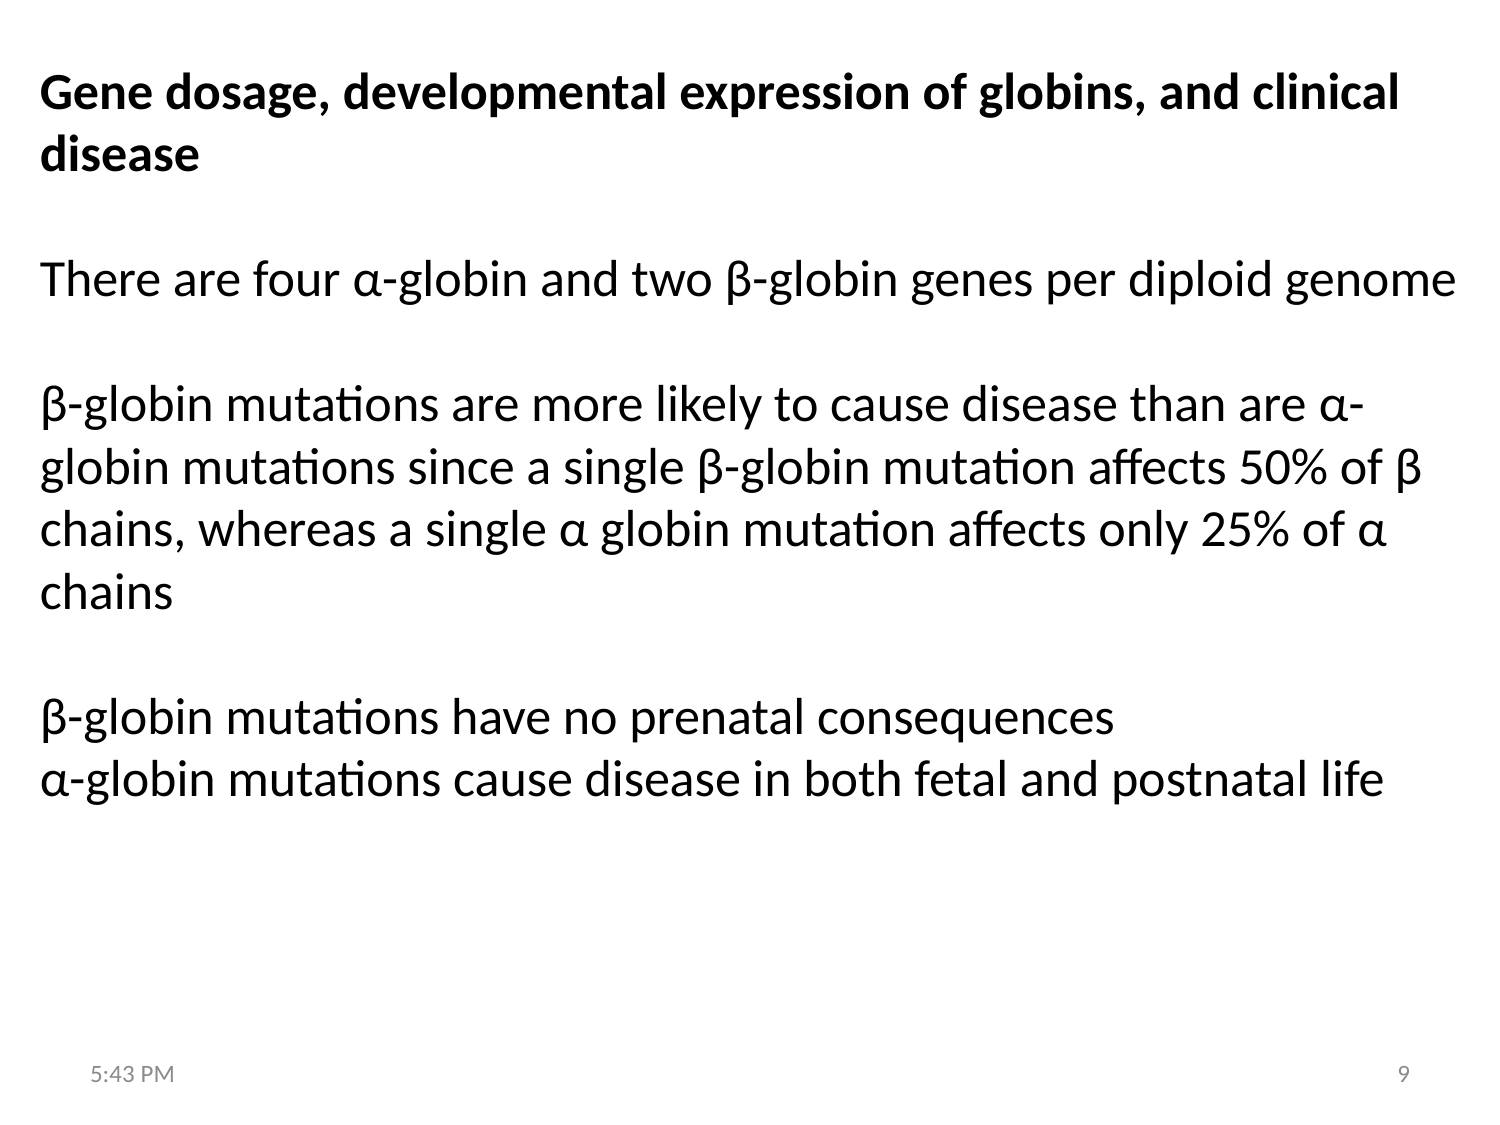

Gene dosage, developmental expression of globins, and clinical disease

There are four α-globin and two β-globin genes per diploid genome

β-globin mutations are more likely to cause disease than are α-globin mutations since a single β-globin mutation affects 50% of β chains, whereas a single α globin mutation affects only 25% of α chains

β-globin mutations have no prenatal consequences
α-globin mutations cause disease in both fetal and postnatal life
5:43 PM
9